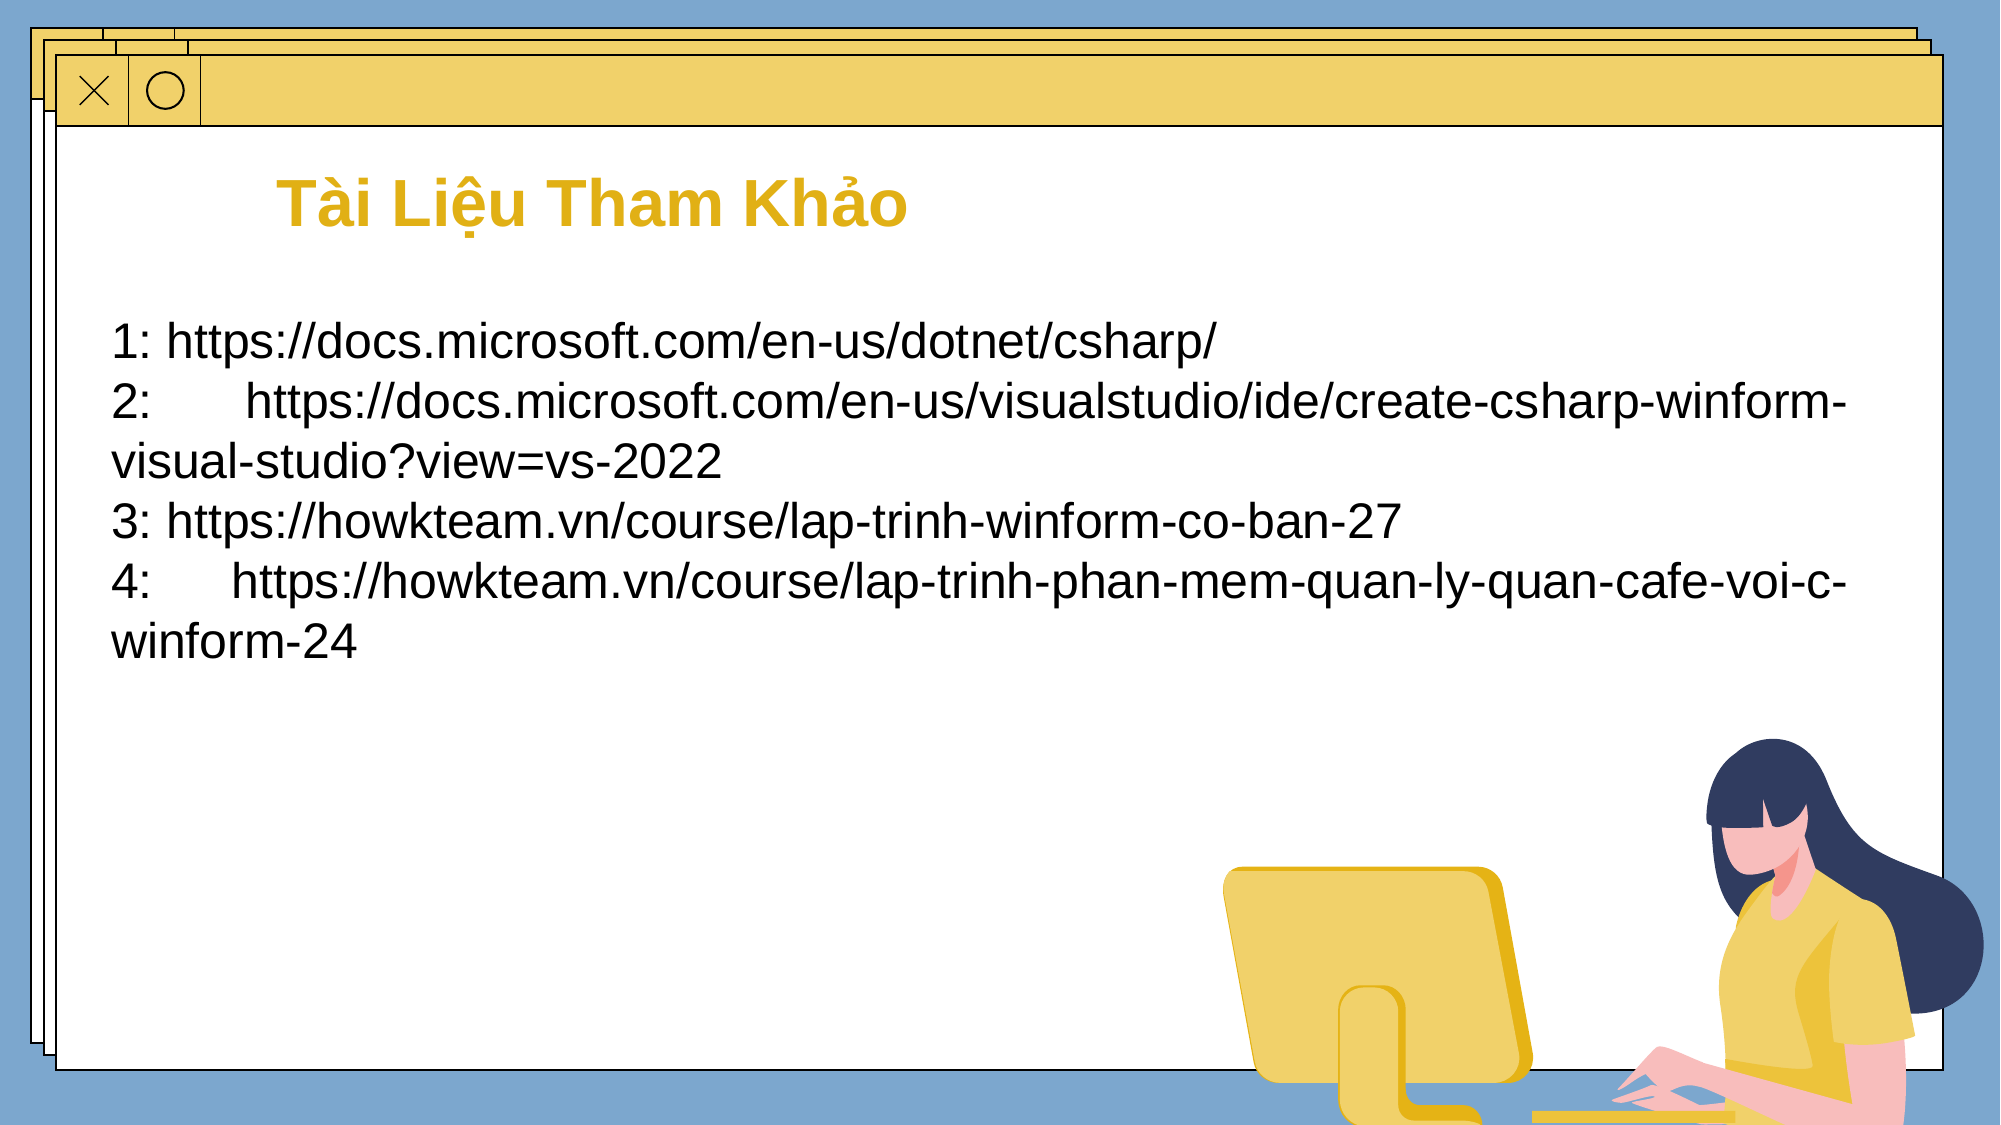

Tài Liệu Tham Khảo
1: https://docs.microsoft.com/en-us/dotnet/csharp/
2: https://docs.microsoft.com/en-us/visualstudio/ide/create-csharp-winform-visual-studio?view=vs-2022
3: https://howkteam.vn/course/lap-trinh-winform-co-ban-27
4: https://howkteam.vn/course/lap-trinh-phan-mem-quan-ly-quan-cafe-voi-c-winform-24